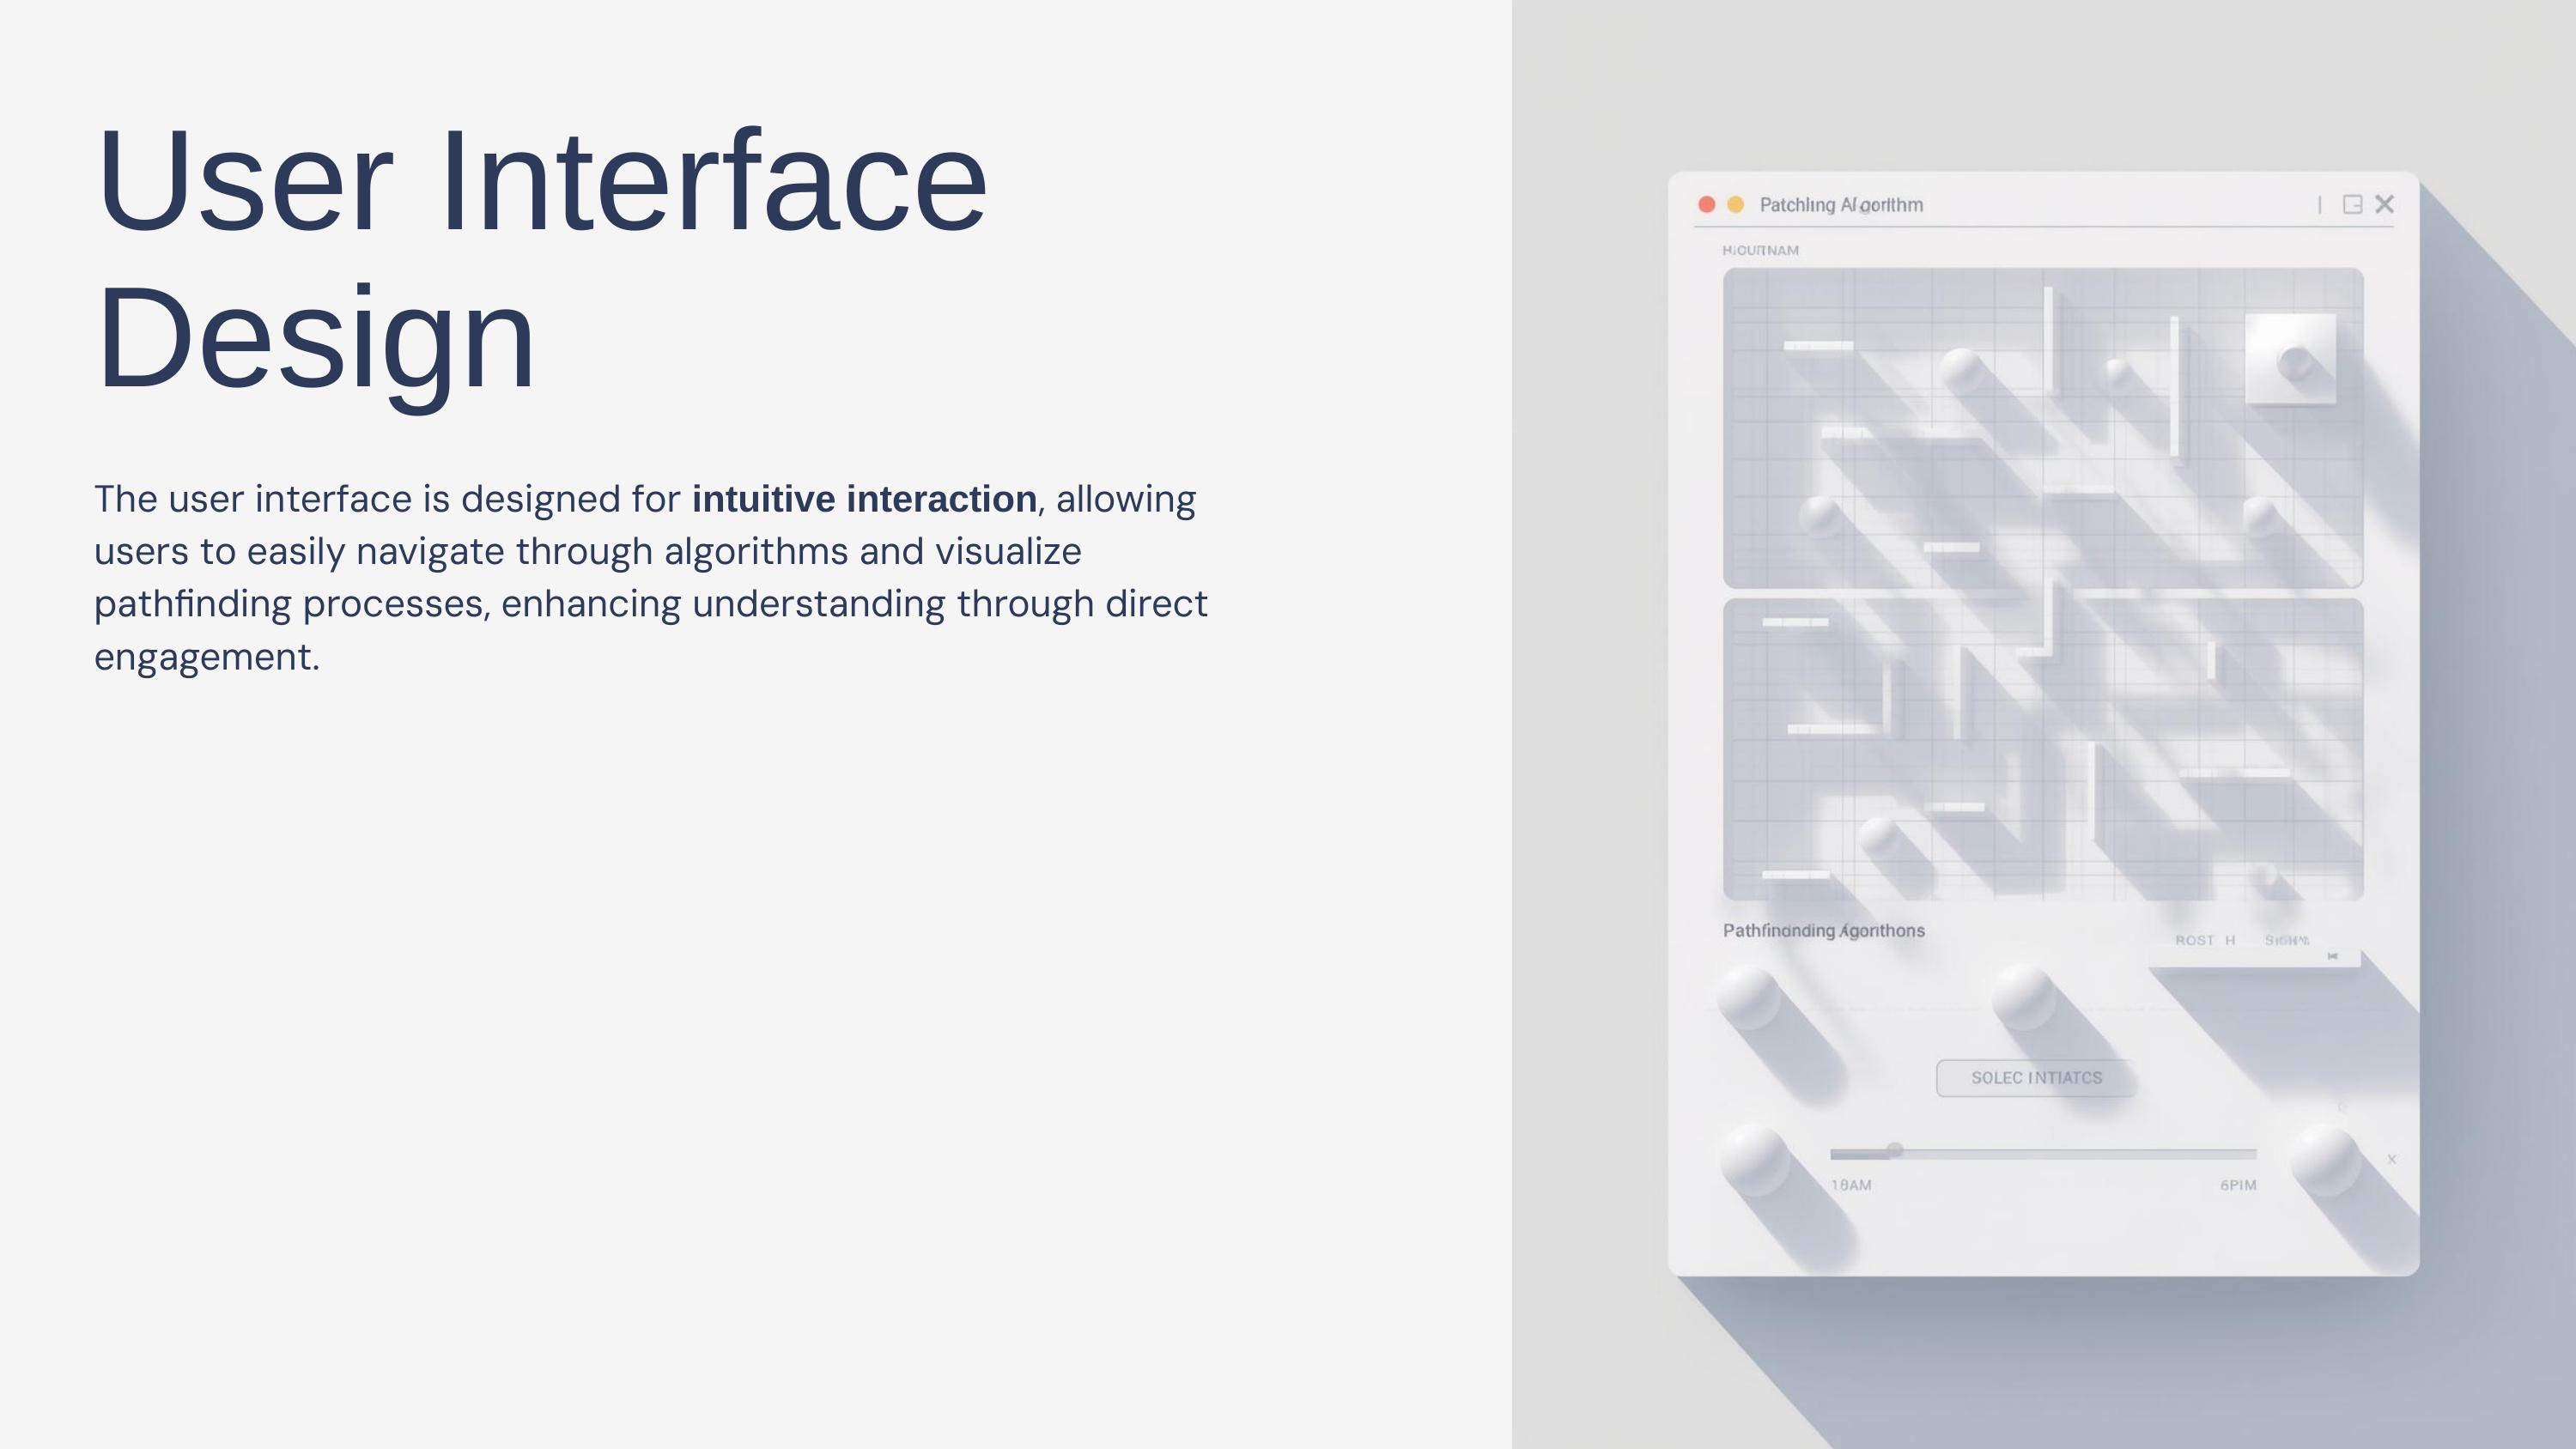

User Interface Design
The user interface is designed for intuitive interaction, allowing users to easily navigate through algorithms and visualize pathfinding processes, enhancing understanding through direct engagement.